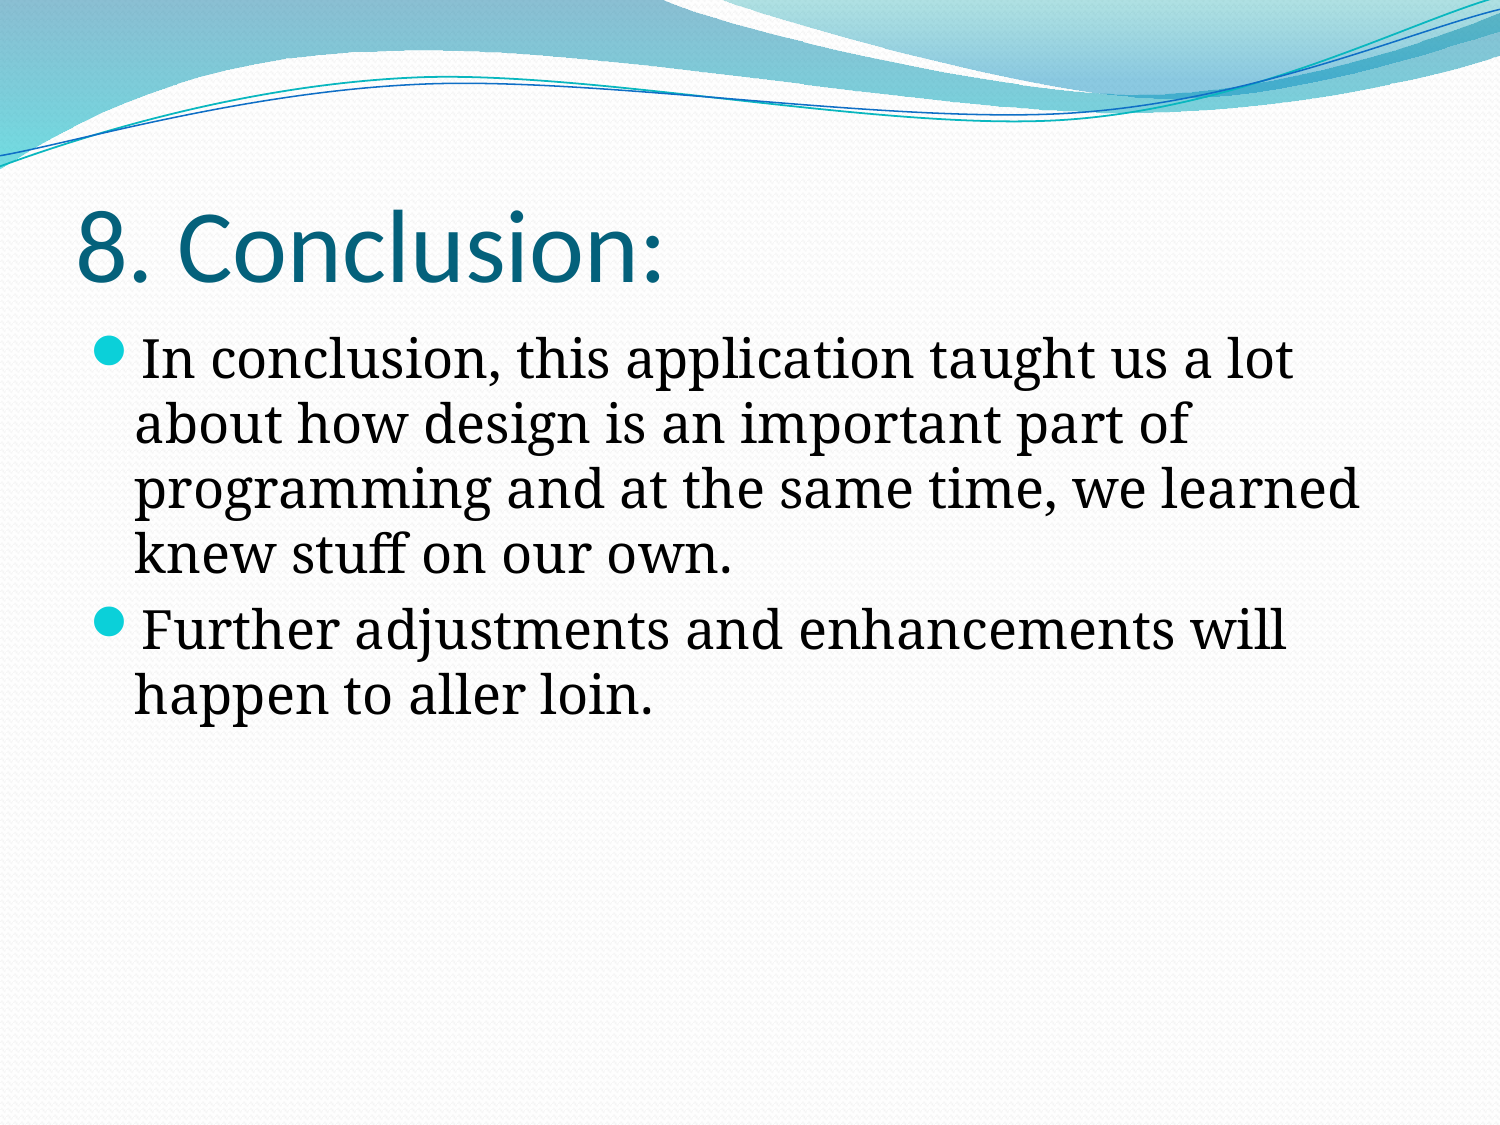

# 8. Conclusion:
In conclusion, this application taught us a lot about how design is an important part of programming and at the same time, we learned knew stuff on our own.
Further adjustments and enhancements will happen to aller loin.